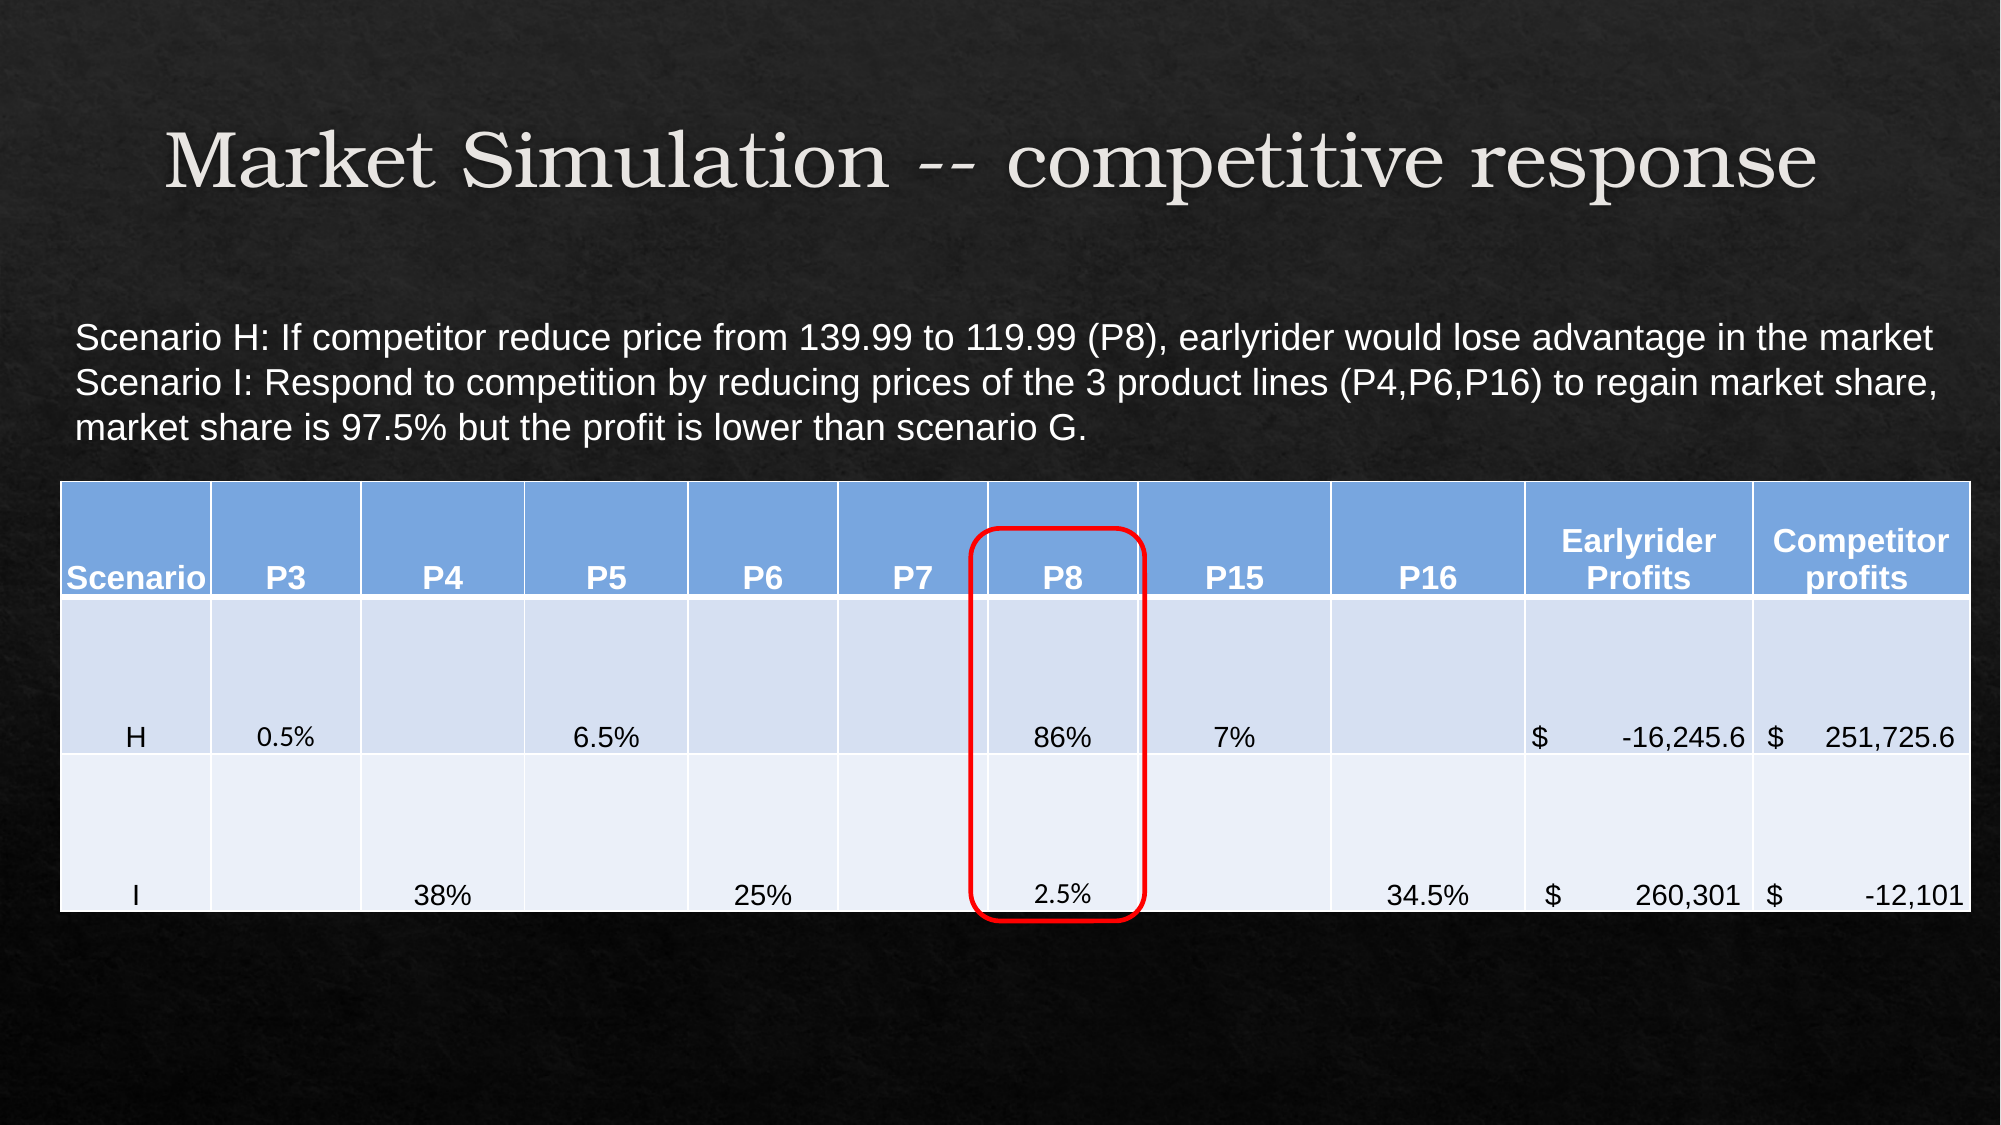

# Market Simulation -- competitive response

Scenario H: If competitor reduce price from 139.99 to 119.99 (P8), earlyrider would lose advantage in the market
Scenario I: Respond to competition by reducing prices of the 3 product lines (P4,P6,P16) to regain market share, market share is 97.5% but the profit is lower than scenario G.

| Scenario | P3 | P4 | P5 | P6 | P7 | P8 | P15 | P16 | Earlyrider Profits | Competitor profits |
| --- | --- | --- | --- | --- | --- | --- | --- | --- | --- | --- |
| H | 0.5% |  | 6.5% |  |  | 86% | 7% |  | $         -16,245.6 | $     251,725.6 |
| I |  | 38% |  | 25% |  | 2.5% |  | 34.5% | $         260,301 | $          -12,101 |